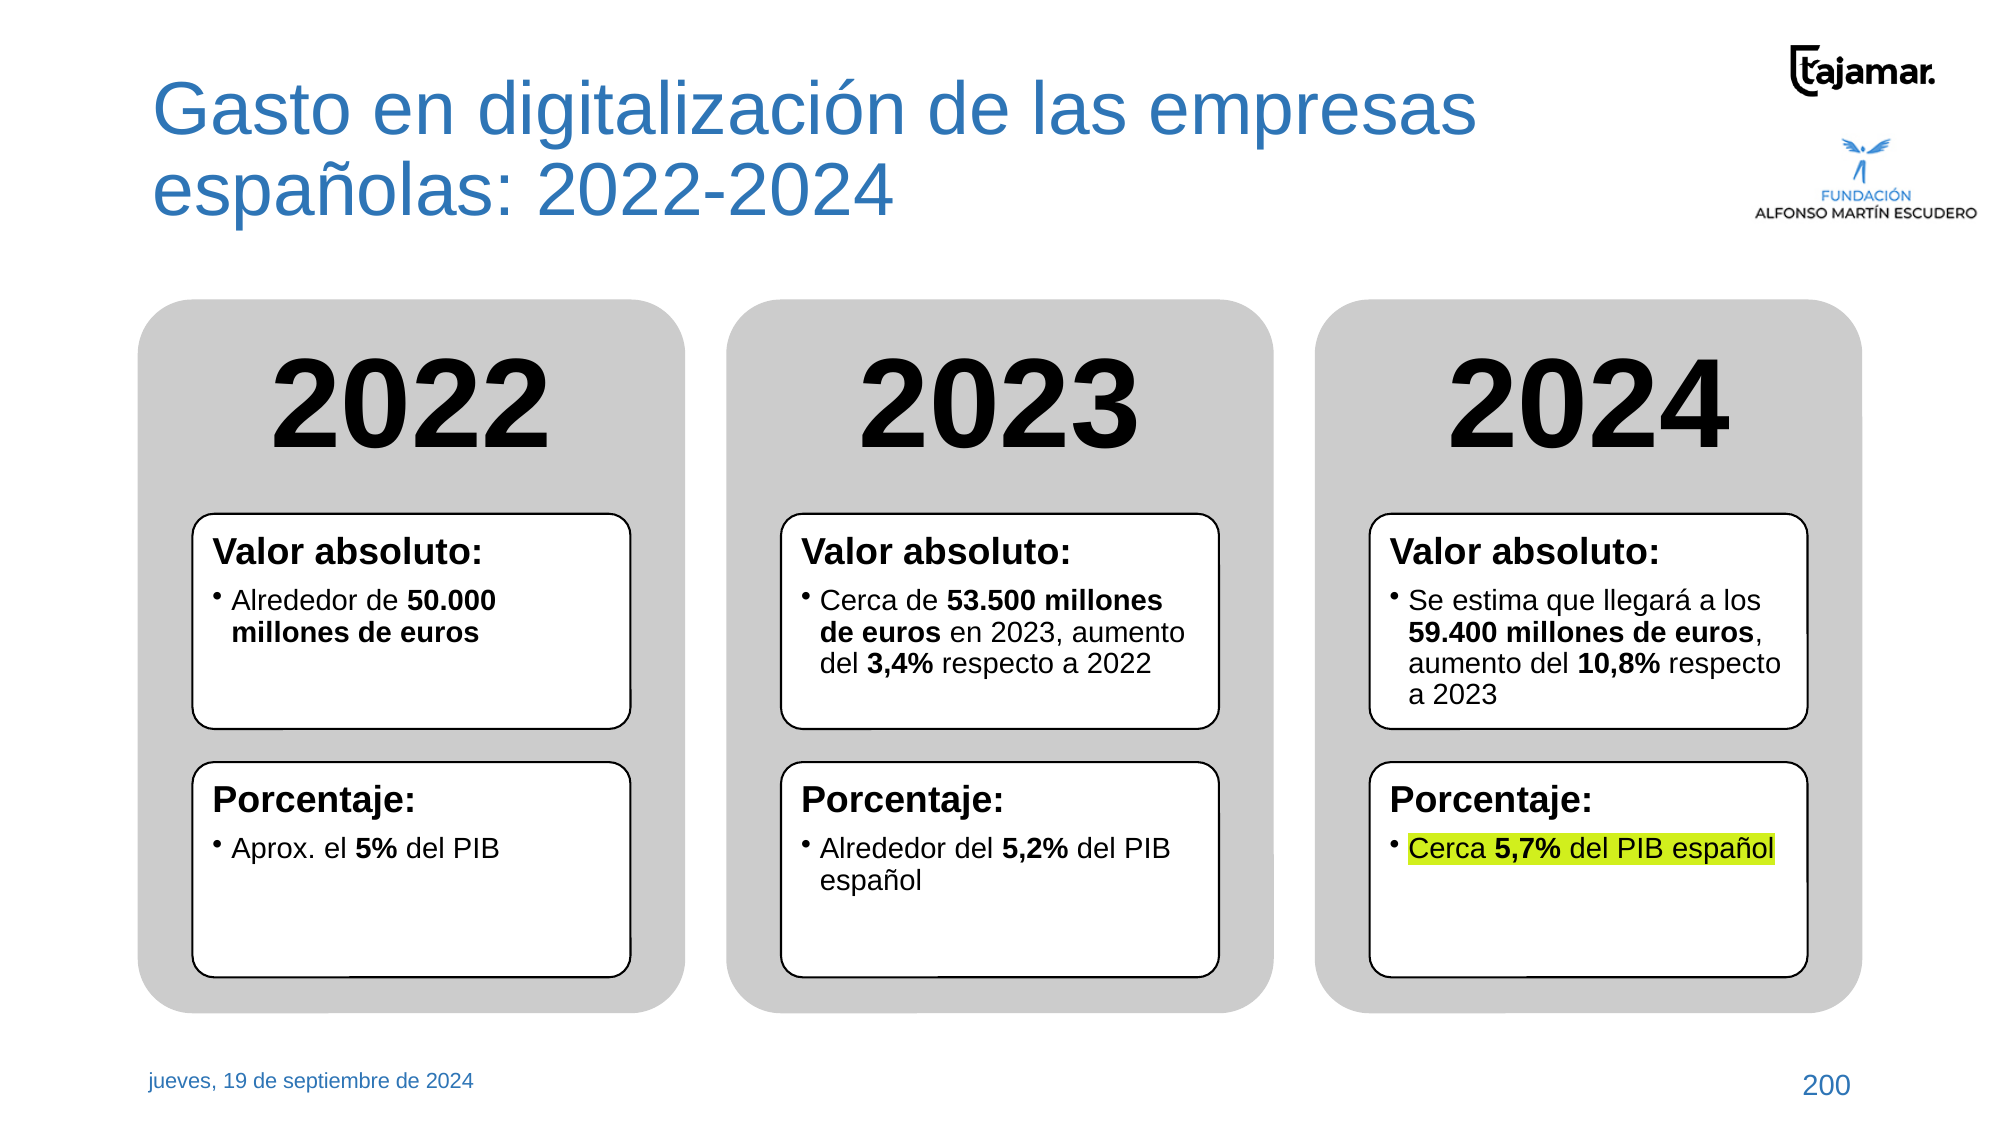

# Gasto en digitalización de las empresas españolas: 2022-2024
2022
Valor absoluto:
Alrededor de 50.000 millones de euros
Porcentaje:
Aprox. el 5% del PIB
2023
Valor absoluto:
Cerca de 53.500 millones de euros en 2023, aumento del 3,4% respecto a 2022
Porcentaje:
Alrededor del 5,2% del PIB español
2024
Valor absoluto:
Se estima que llegará a los 59.400 millones de euros, aumento del 10,8% respecto a 2023
Porcentaje:
Cerca 5,7% del PIB español
jueves, 19 de septiembre de 2024
200